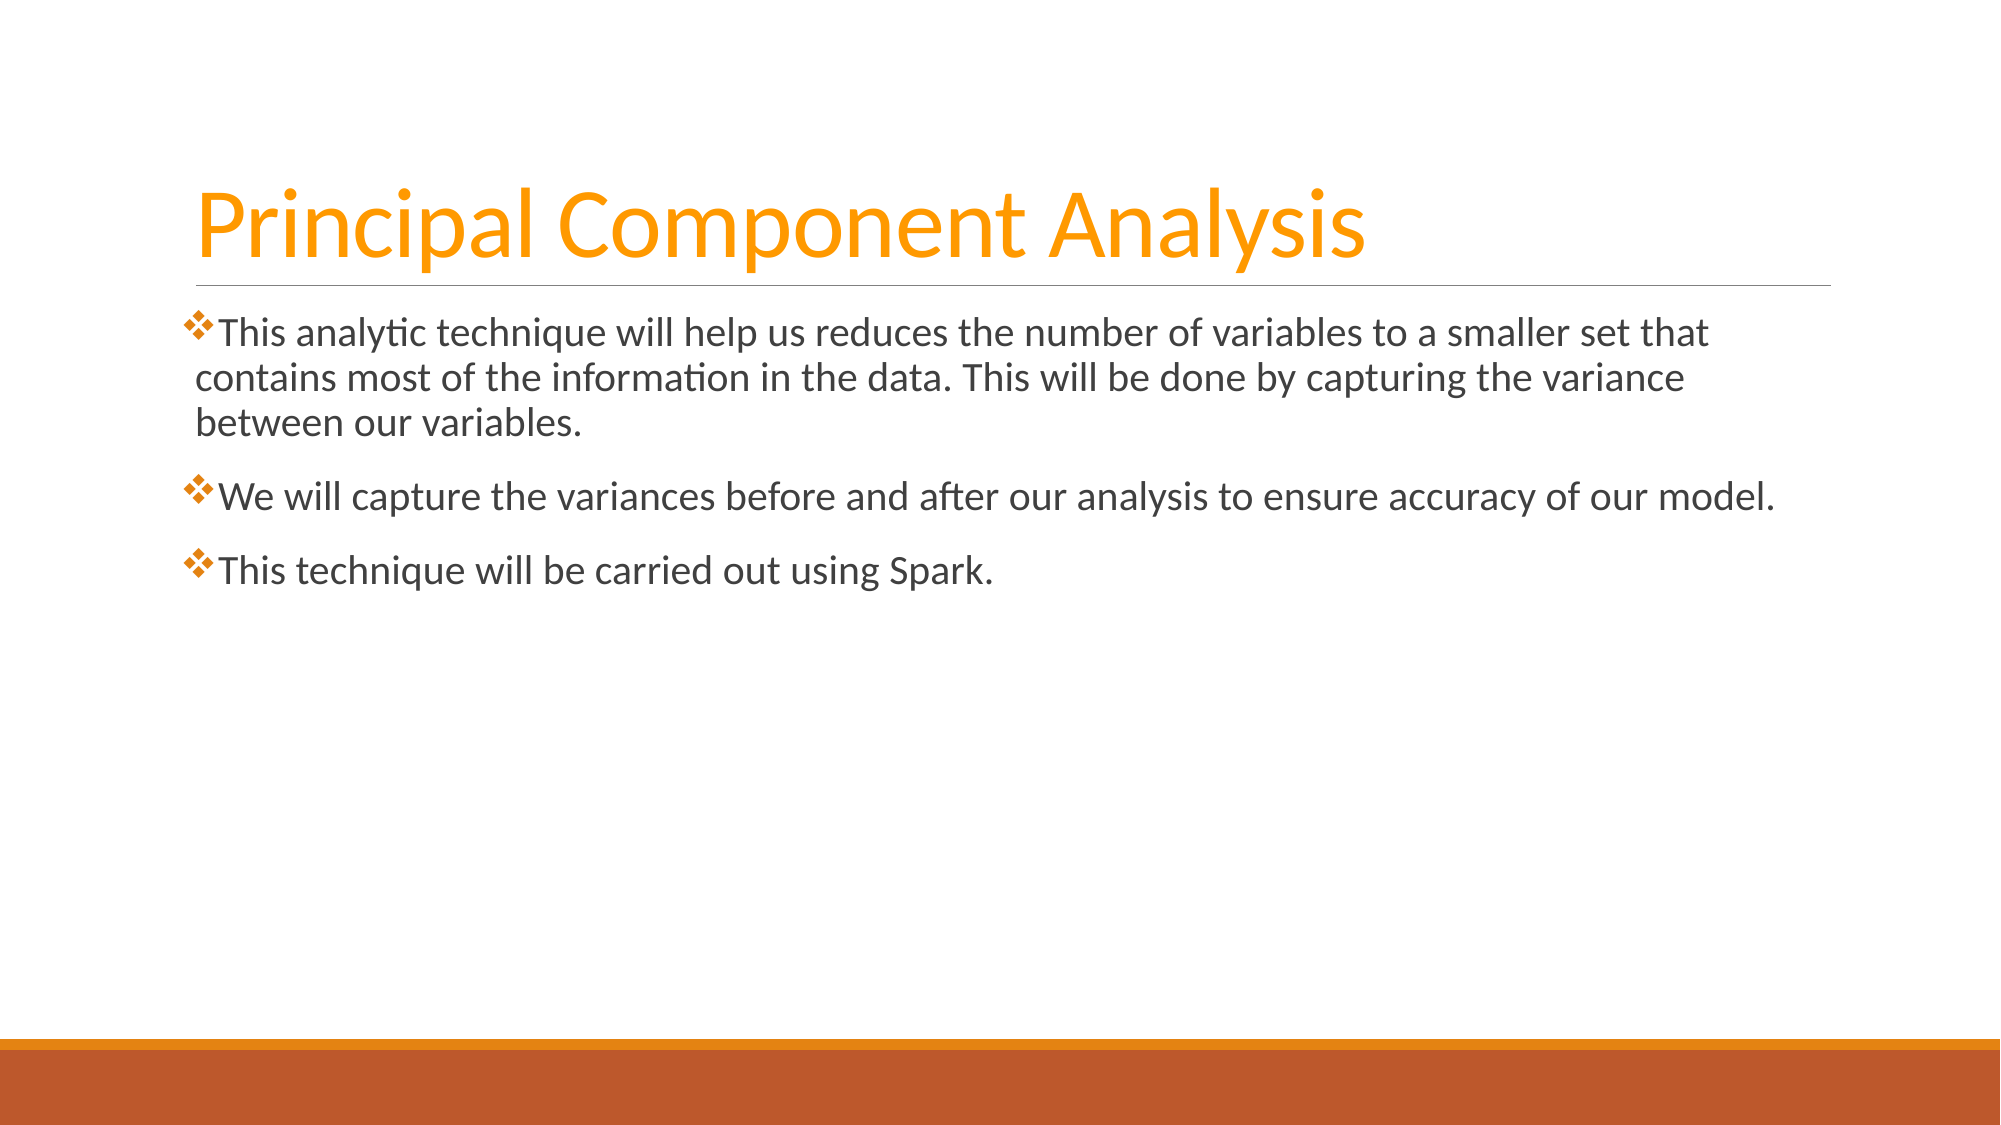

# Principal Component Analysis
This analytic technique will help us reduces the number of variables to a smaller set that contains most of the information in the data. This will be done by capturing the variance between our variables.
We will capture the variances before and after our analysis to ensure accuracy of our model.
This technique will be carried out using Spark.